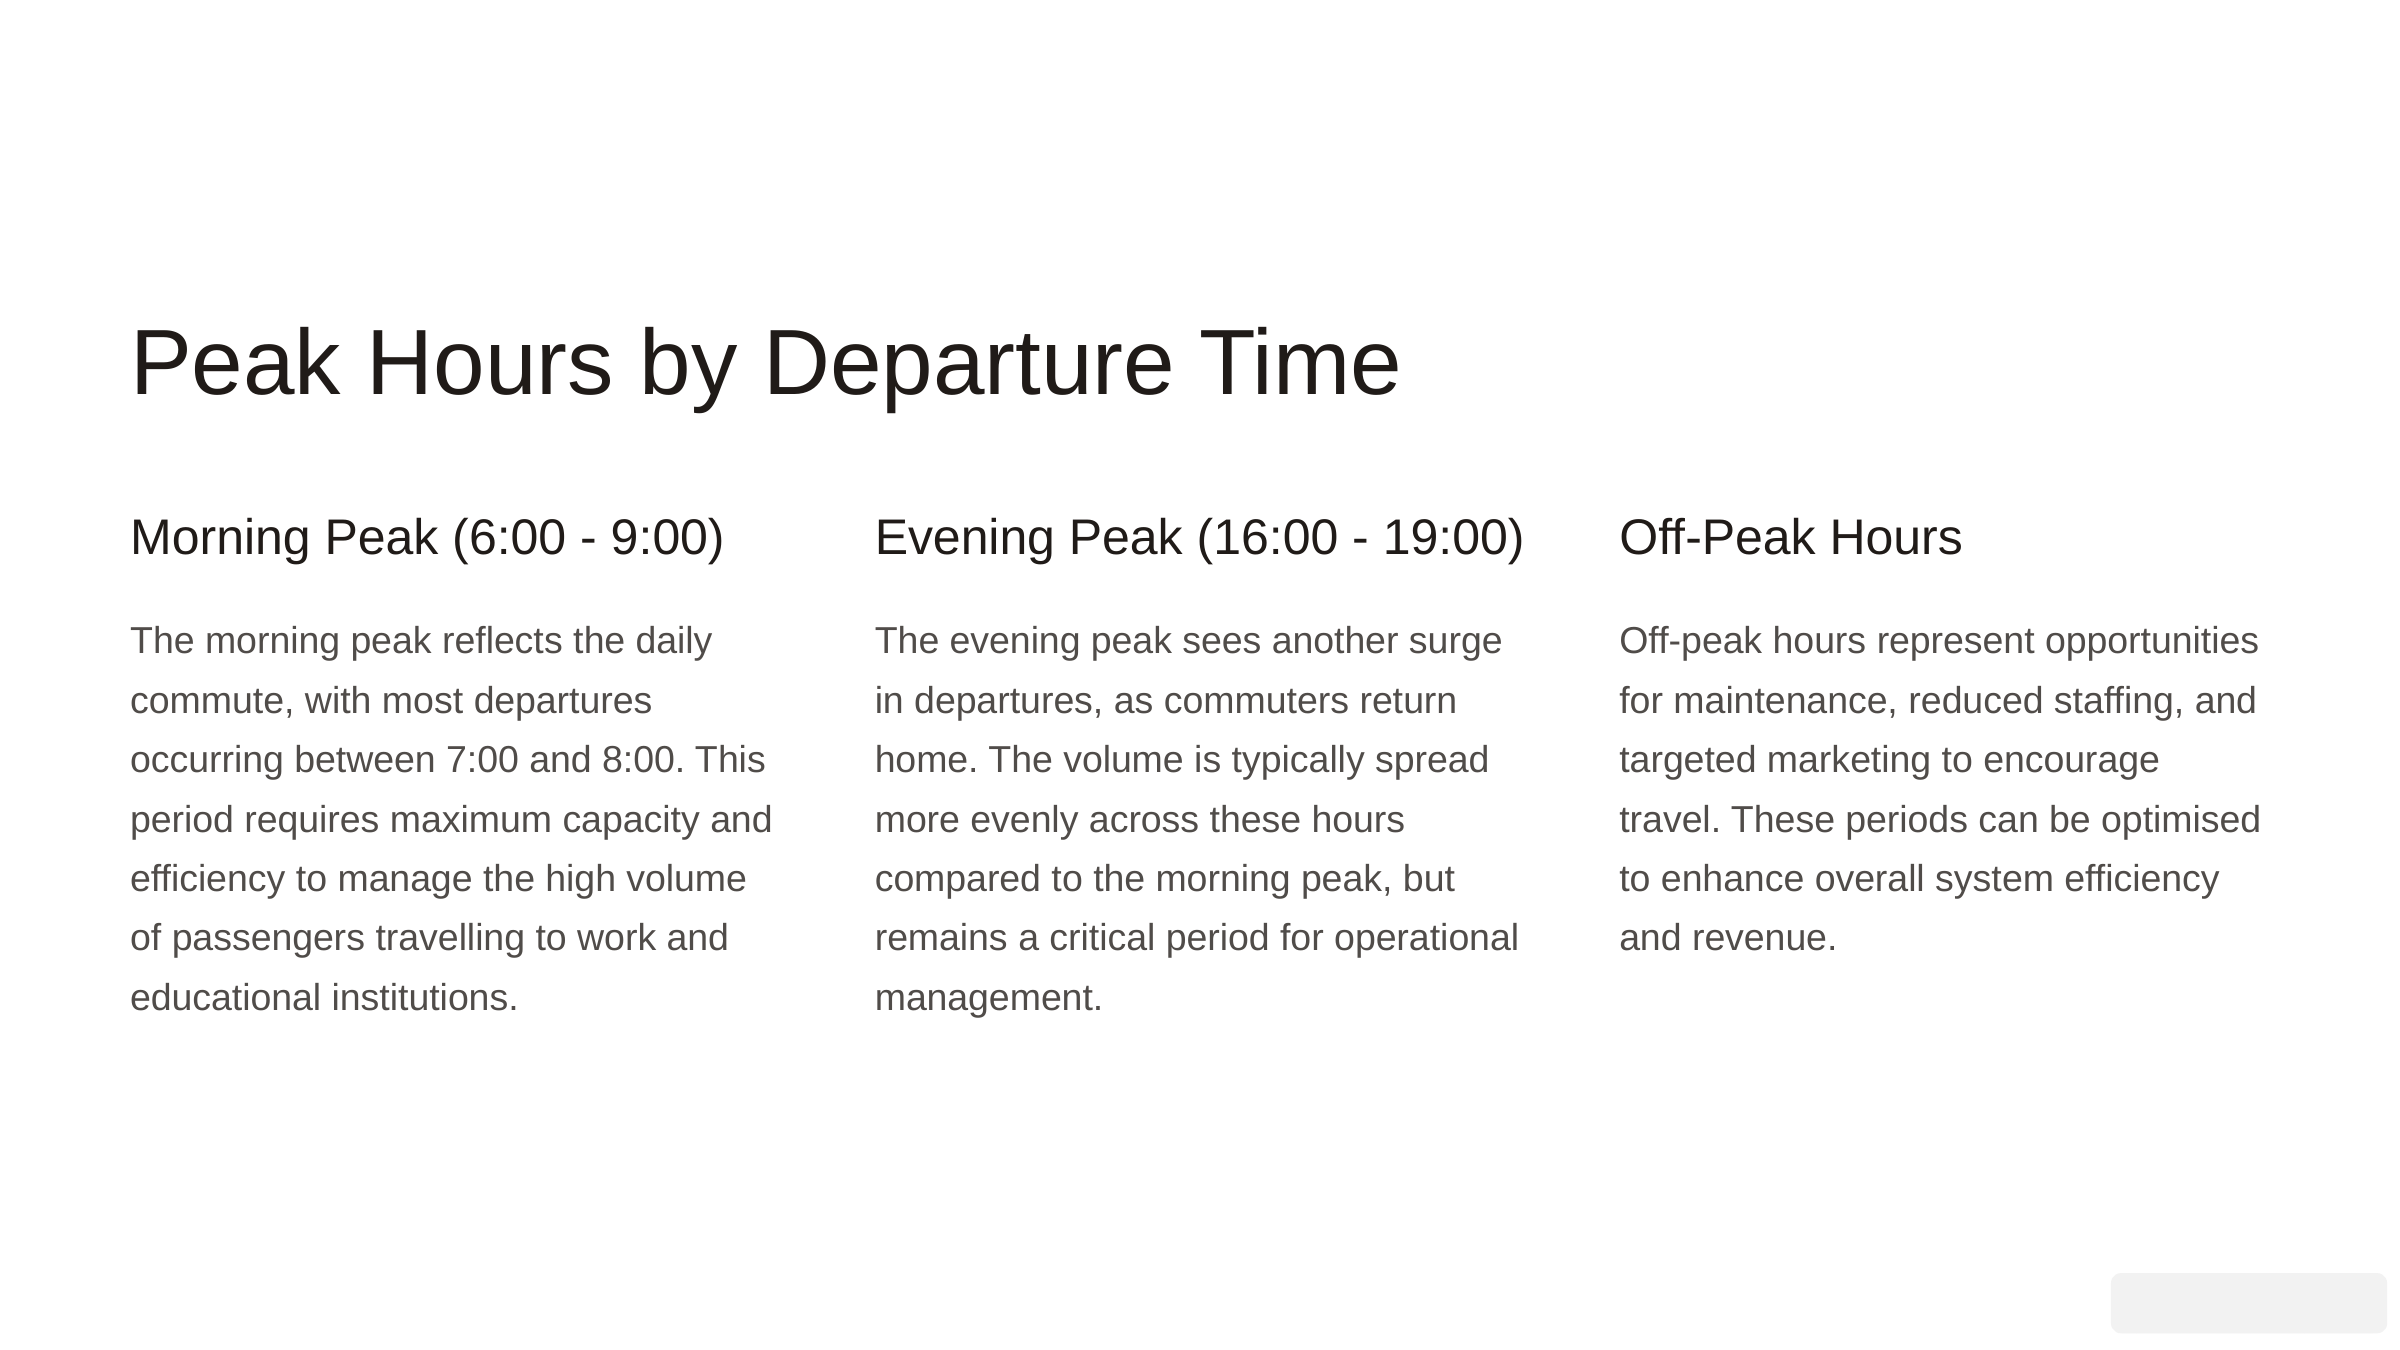

Peak Hours by Departure Time
Morning Peak (6:00 - 9:00)
Evening Peak (16:00 - 19:00)
Off-Peak Hours
The morning peak reflects the daily commute, with most departures occurring between 7:00 and 8:00. This period requires maximum capacity and efficiency to manage the high volume of passengers travelling to work and educational institutions.
The evening peak sees another surge in departures, as commuters return home. The volume is typically spread more evenly across these hours compared to the morning peak, but remains a critical period for operational management.
Off-peak hours represent opportunities for maintenance, reduced staffing, and targeted marketing to encourage travel. These periods can be optimised to enhance overall system efficiency and revenue.